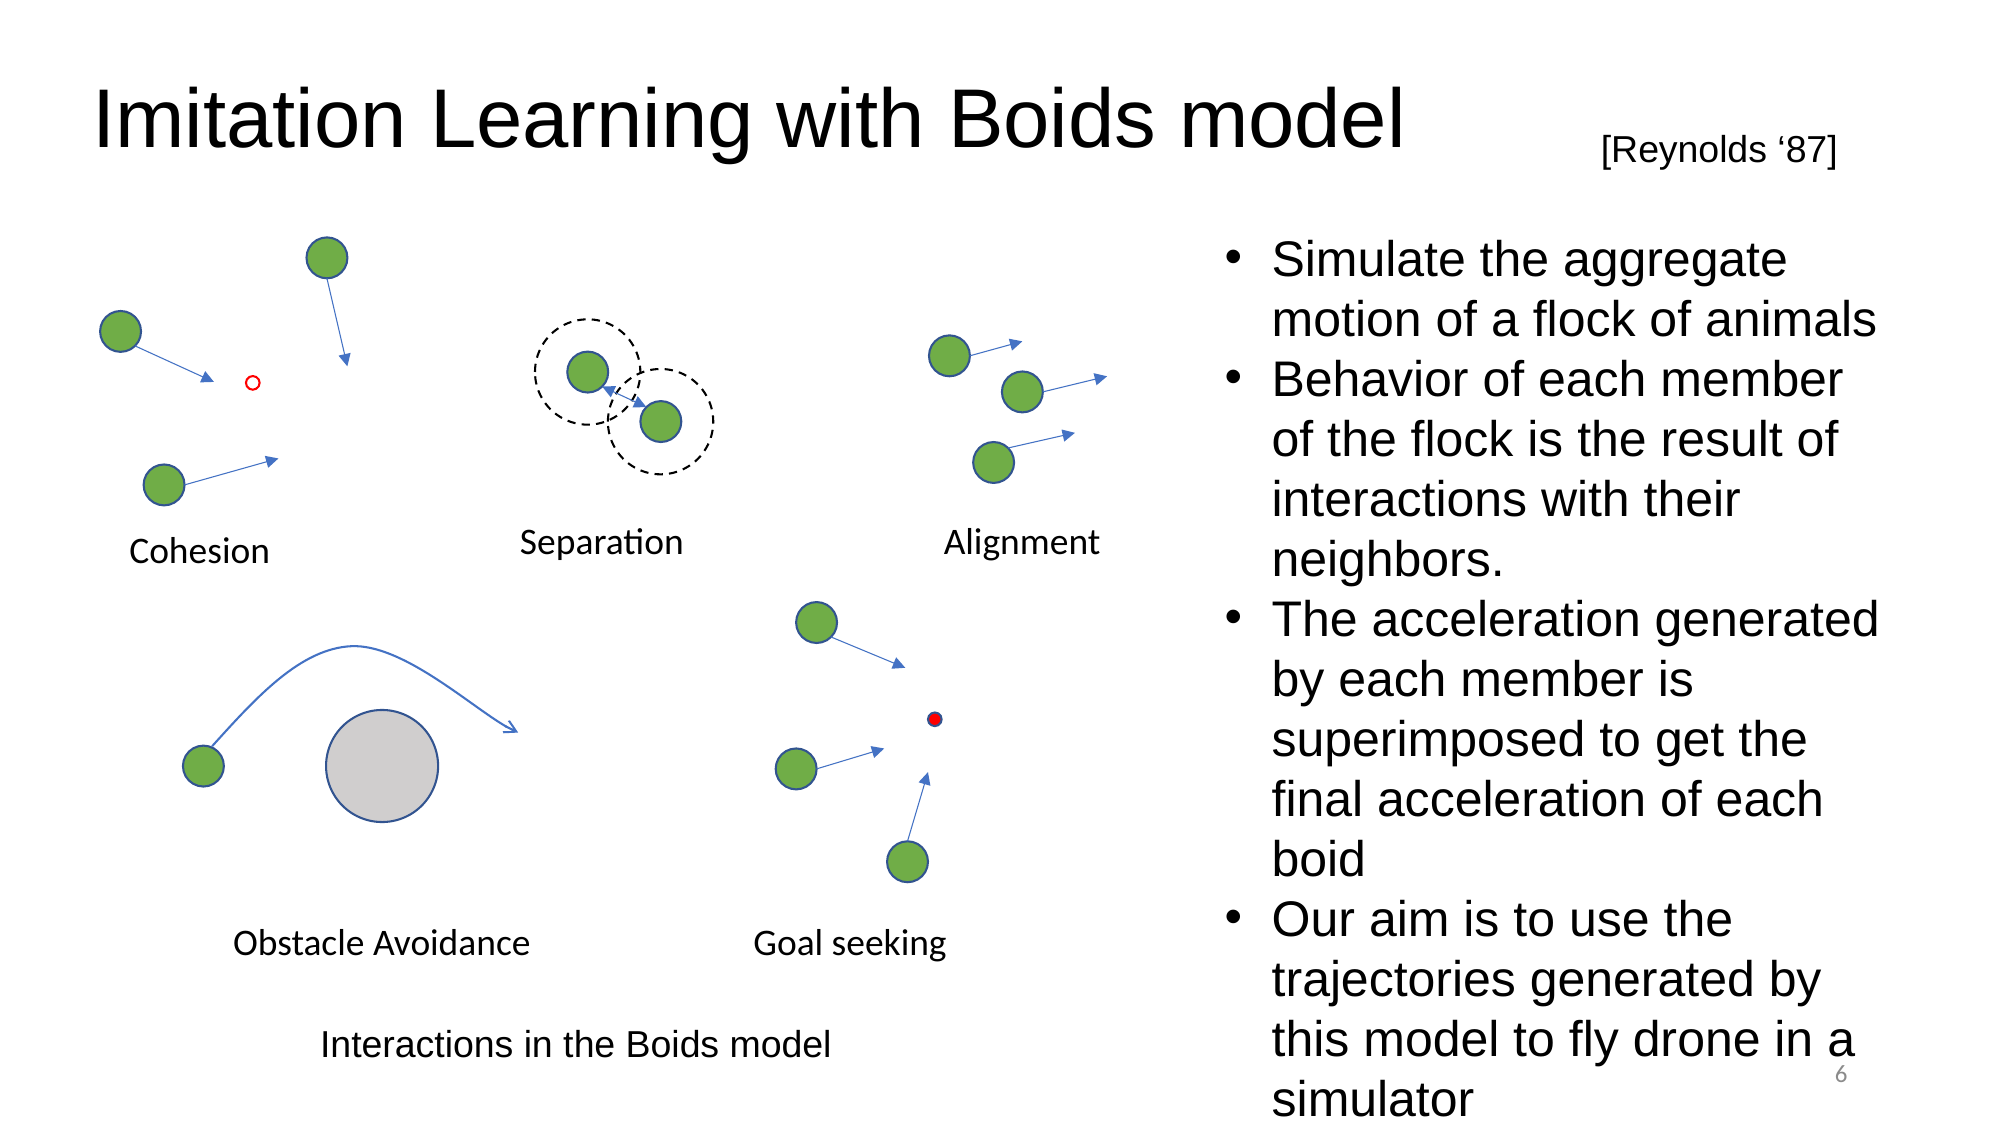

# Imitation Learning with Boids model
[Reynolds ‘87]
Simulate the aggregate motion of a flock of animals
Behavior of each member of the flock is the result of interactions with their neighbors.
The acceleration generated by each member is superimposed to get the final acceleration of each boid
Our aim is to use the trajectories generated by this model to fly drone in a simulator

Separation
Alignment
Cohesion

Obstacle Avoidance
Goal seeking
Interactions in the Boids model
6